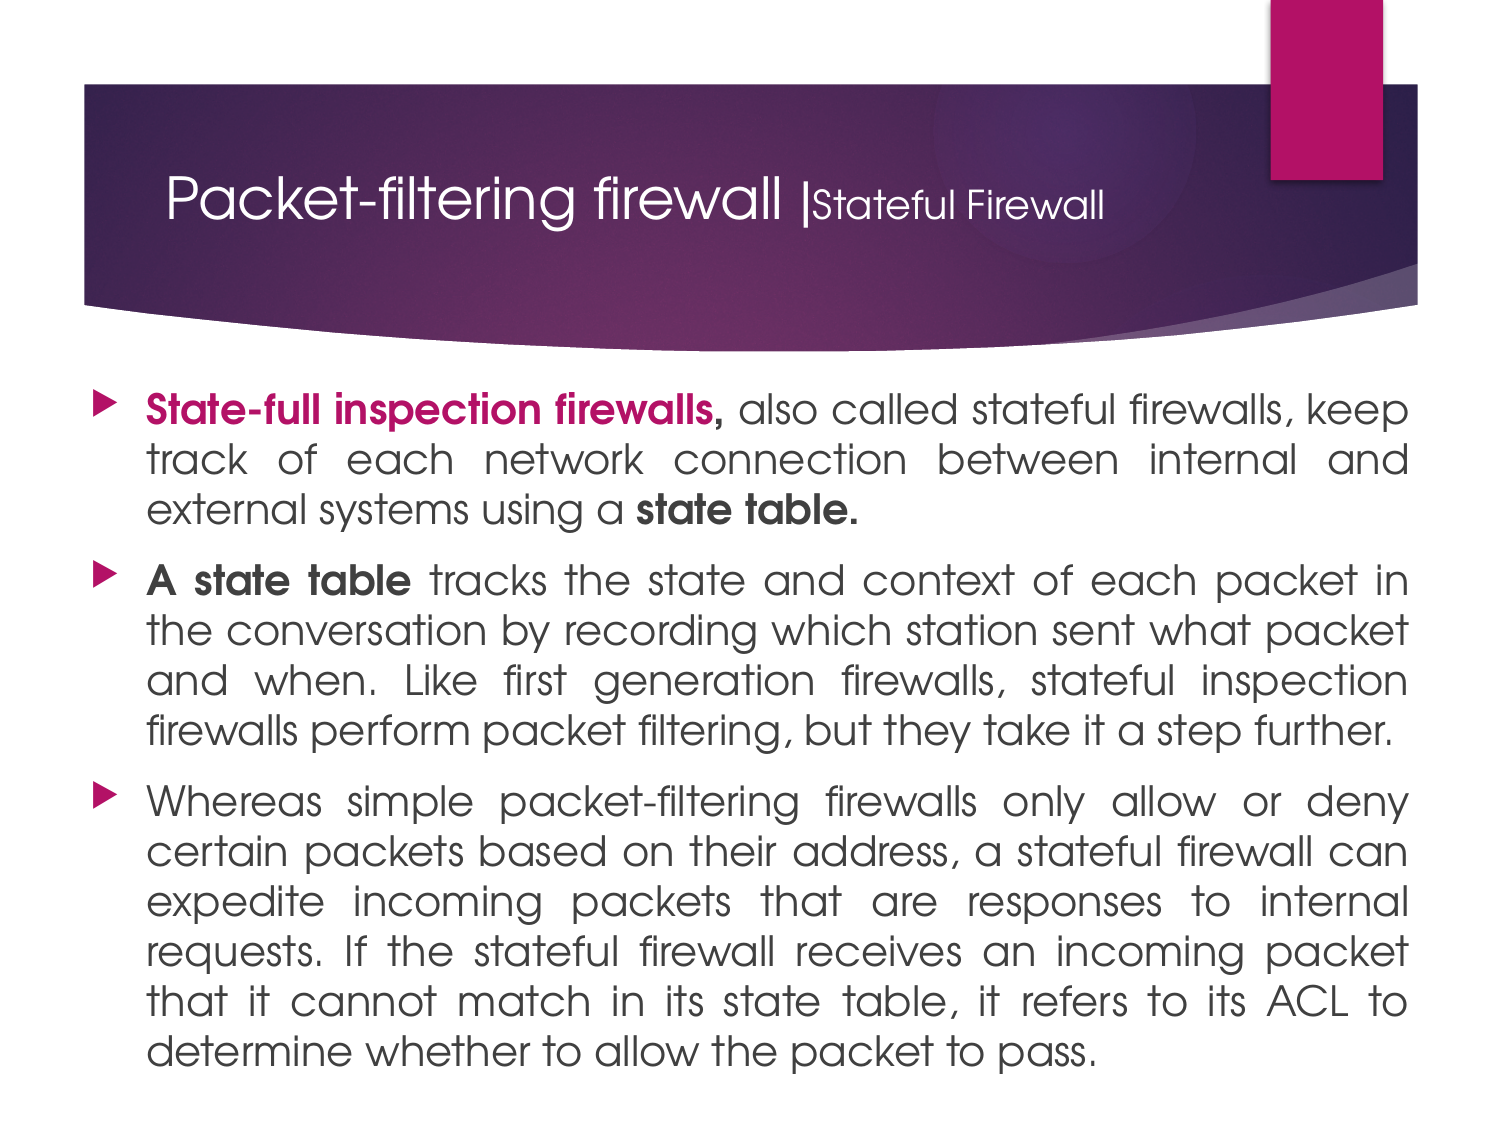

# Packet-filtering firewall |Stateful Firewall
State-full inspection firewalls, also called stateful firewalls, keep track of each network connection between internal and external systems using a state table.
A state table tracks the state and context of each packet in the conversation by recording which station sent what packet and when. Like first generation firewalls, stateful inspection firewalls perform packet filtering, but they take it a step further.
Whereas simple packet-filtering firewalls only allow or deny certain packets based on their address, a stateful firewall can expedite incoming packets that are responses to internal requests. If the stateful firewall receives an incoming packet that it cannot match in its state table, it refers to its ACL to determine whether to allow the packet to pass.